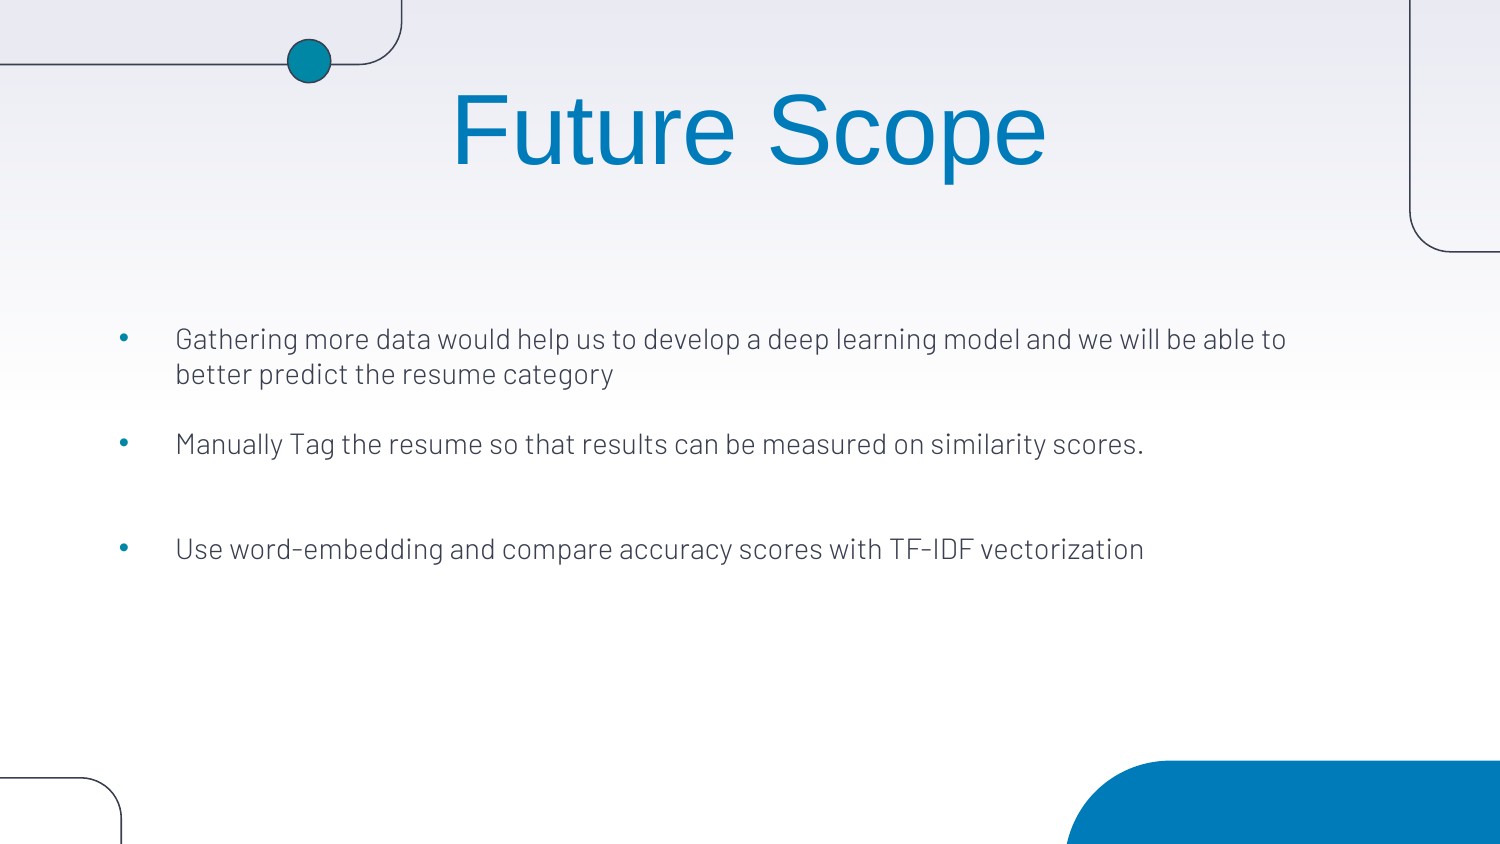

# Future Scope

Gathering more data would help us to develop a deep learning model and we will be able to better predict the resume category

Manually Tag the resume so that results can be measured on similarity scores.

Use word-embedding and compare accuracy scores with TF-IDF vectorization